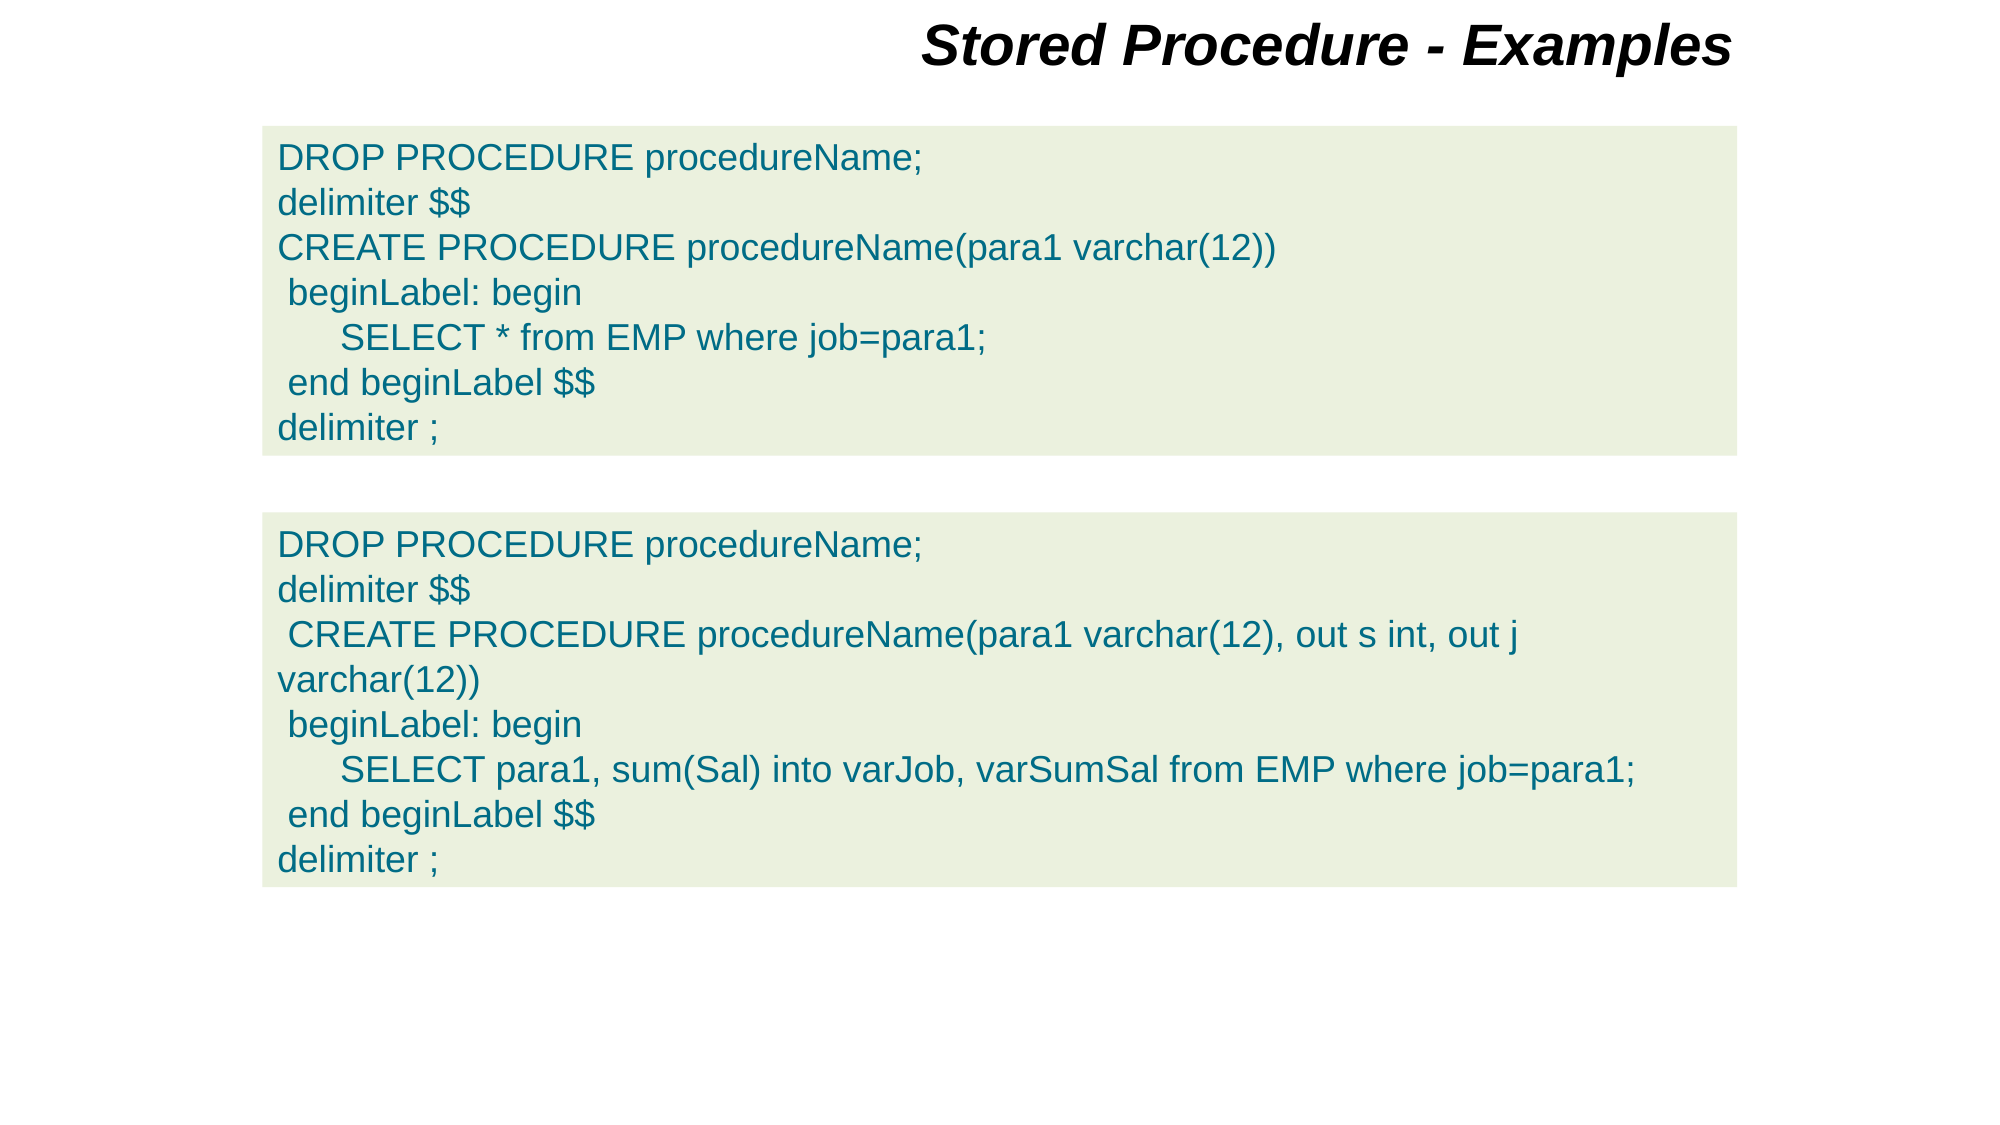

Stored Procedure - Examples
DROP PROCEDURE procedureName;
delimiter $$
CREATE PROCEDURE procedureName(para1 varchar(12))
 beginLabel: begin
      SELECT * from EMP where job=para1;
 end beginLabel $$
delimiter ;
DROP PROCEDURE procedureName;
delimiter $$
 CREATE PROCEDURE procedureName(para1 varchar(12), out s int, out j varchar(12))
 beginLabel: begin
      SELECT para1, sum(Sal) into varJob, varSumSal from EMP where job=para1;
 end beginLabel $$
delimiter ;